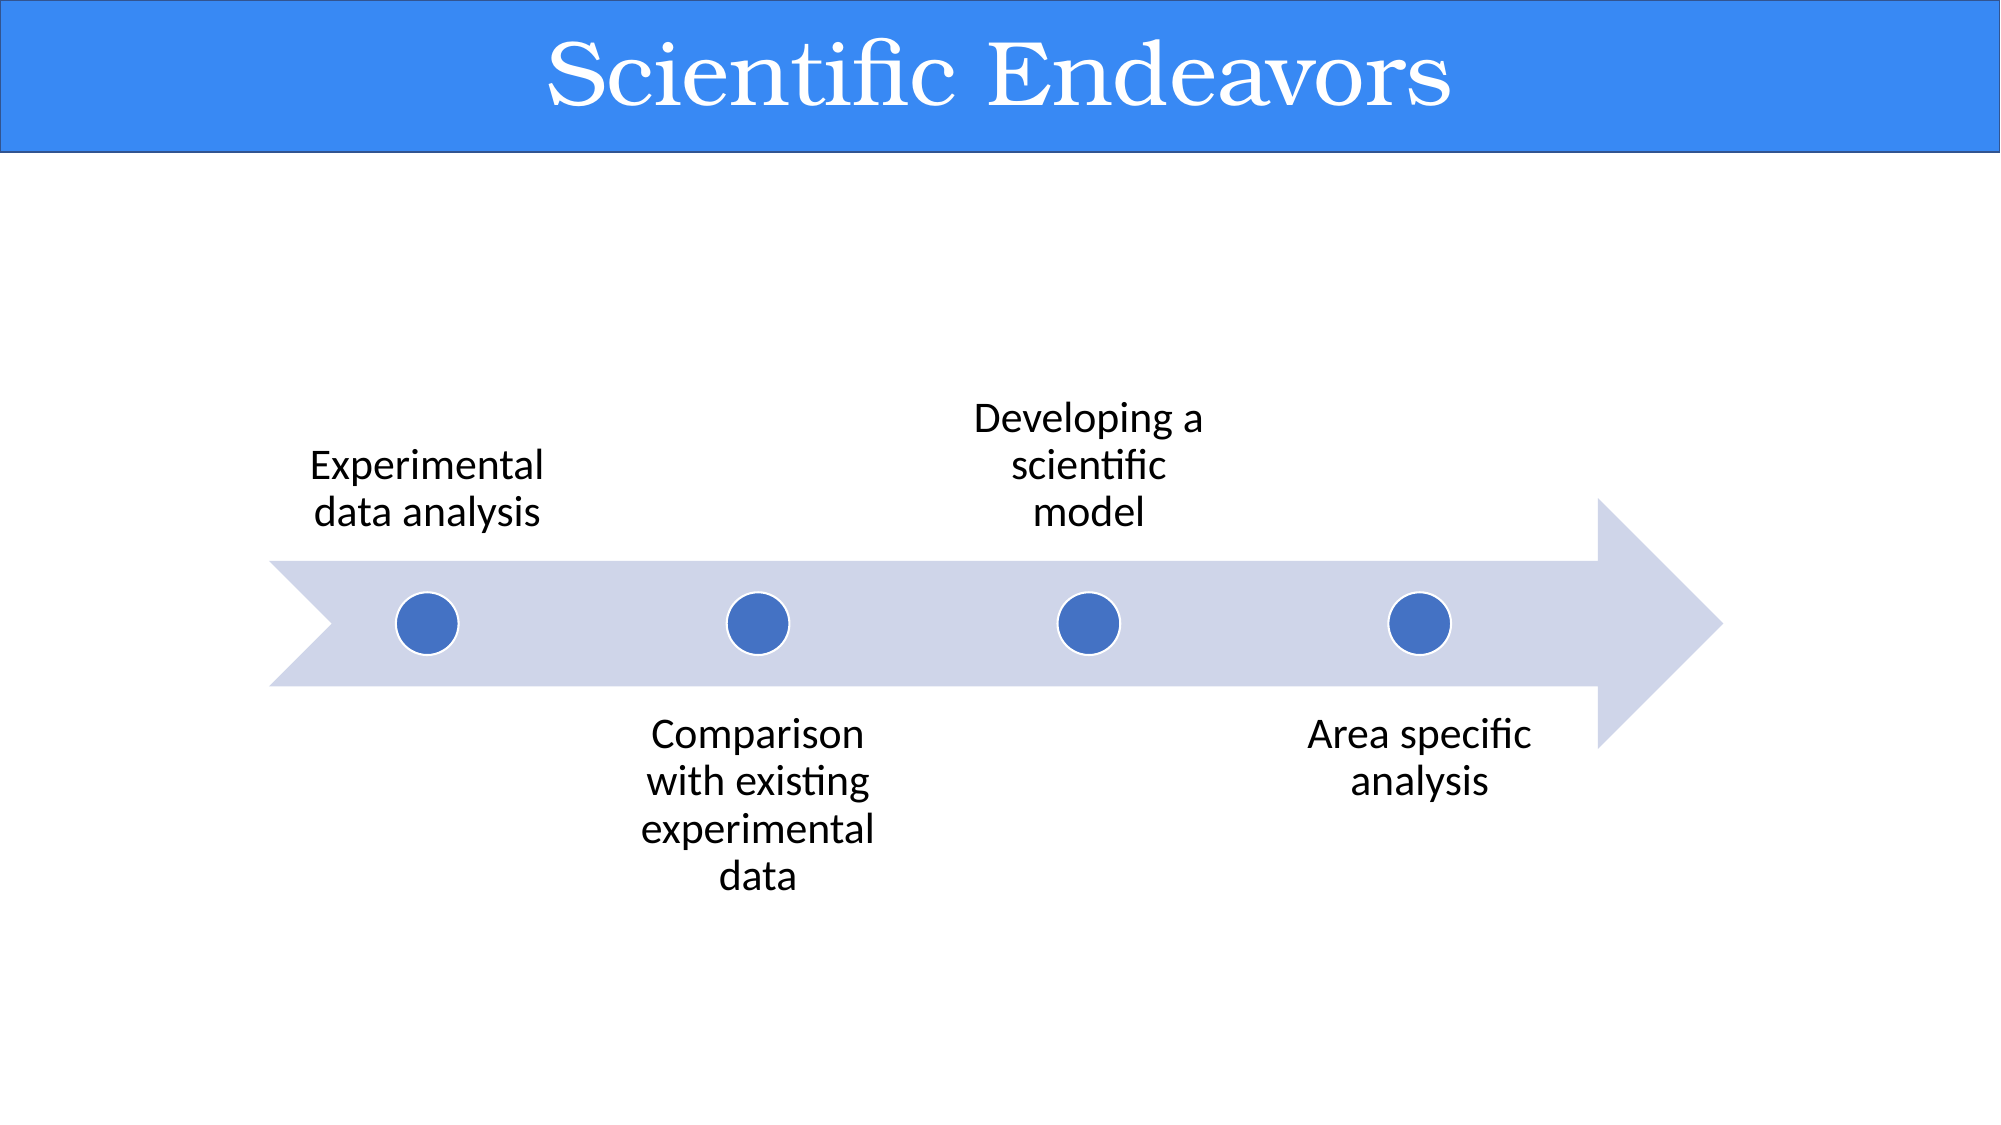

# Scientific Endeavors
Experimental data analysis
Comparison with existing experimental data
Developing a scientific model
Area specific analysis